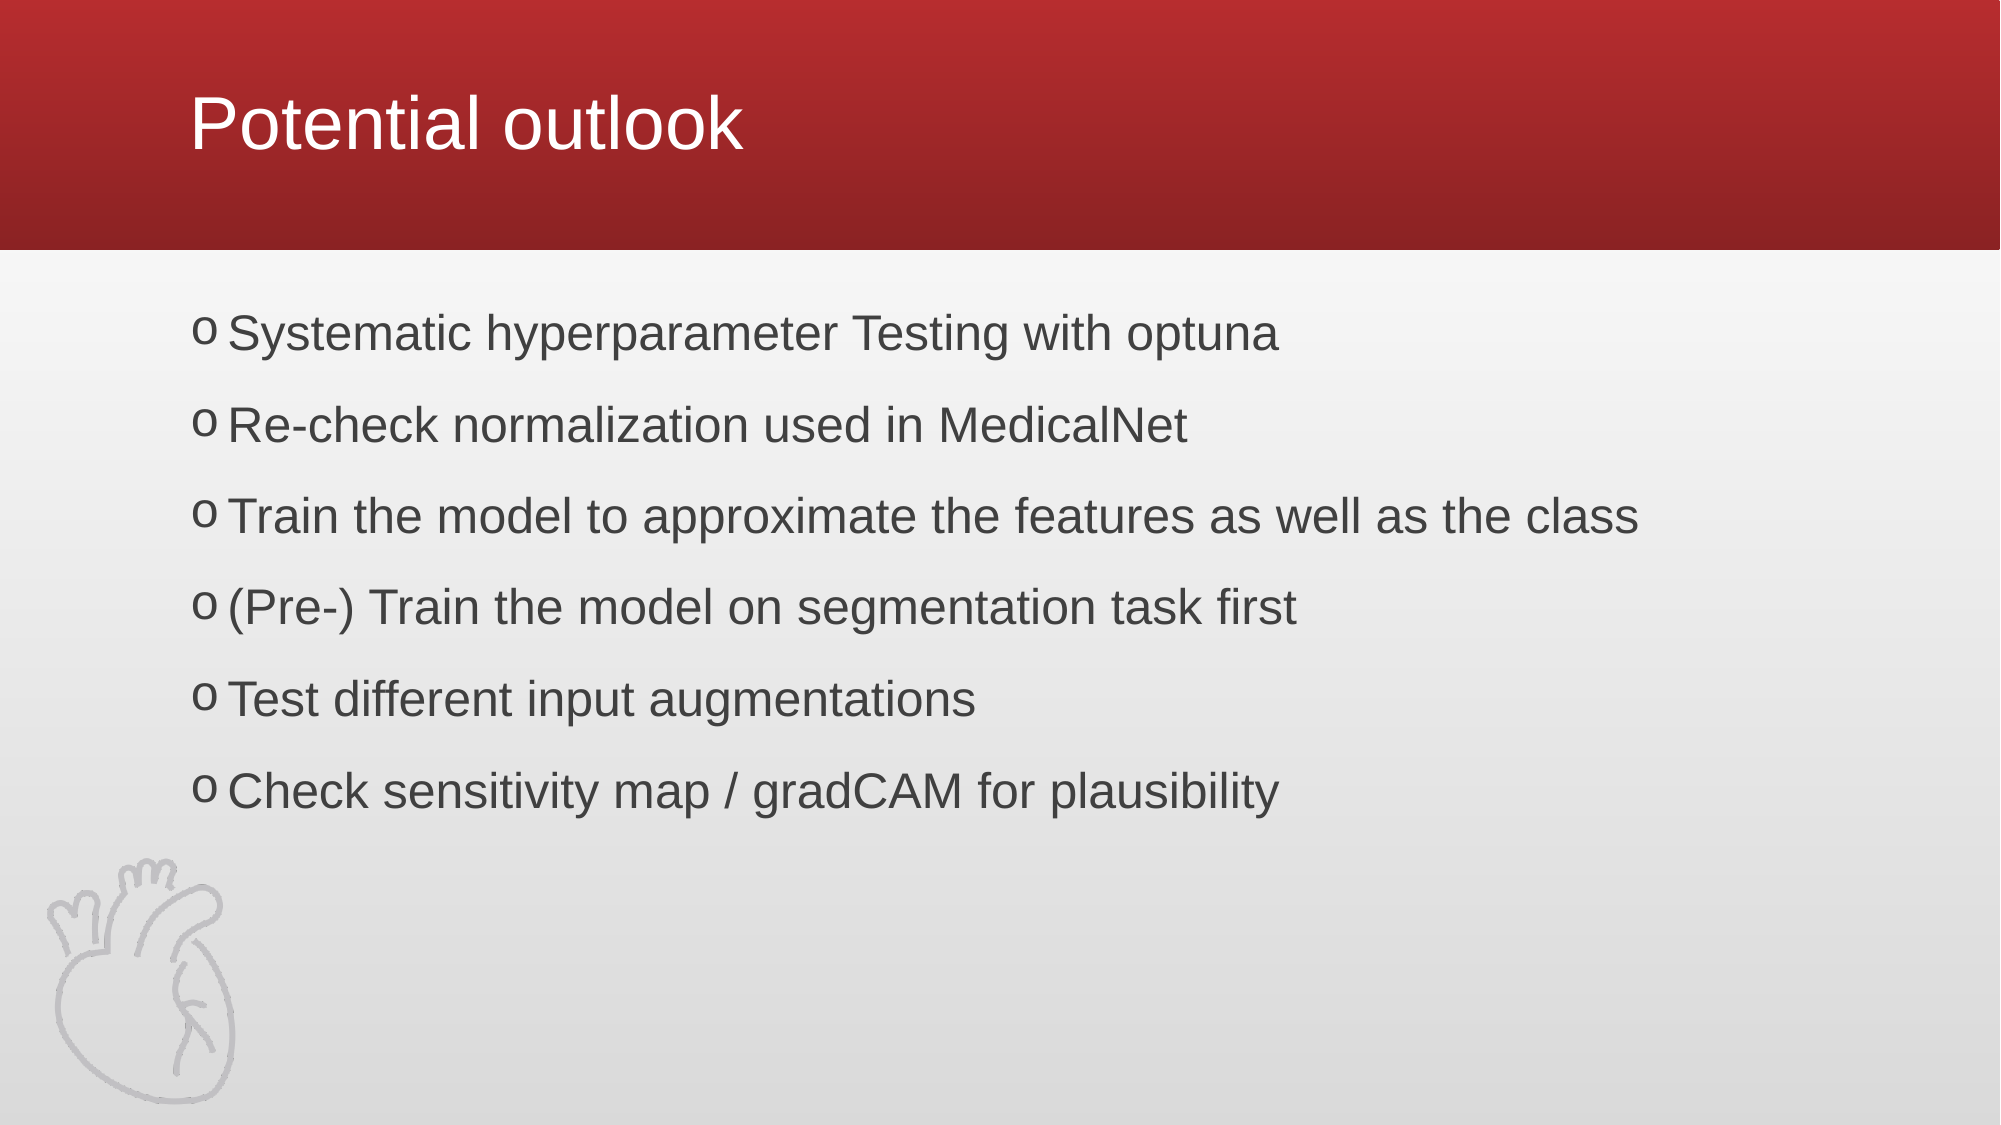

# Potential outlook
Systematic hyperparameter Testing with optuna
Re-check normalization used in MedicalNet
Train the model to approximate the features as well as the class
(Pre-) Train the model on segmentation task first
Test different input augmentations
Check sensitivity map / gradCAM for plausibility